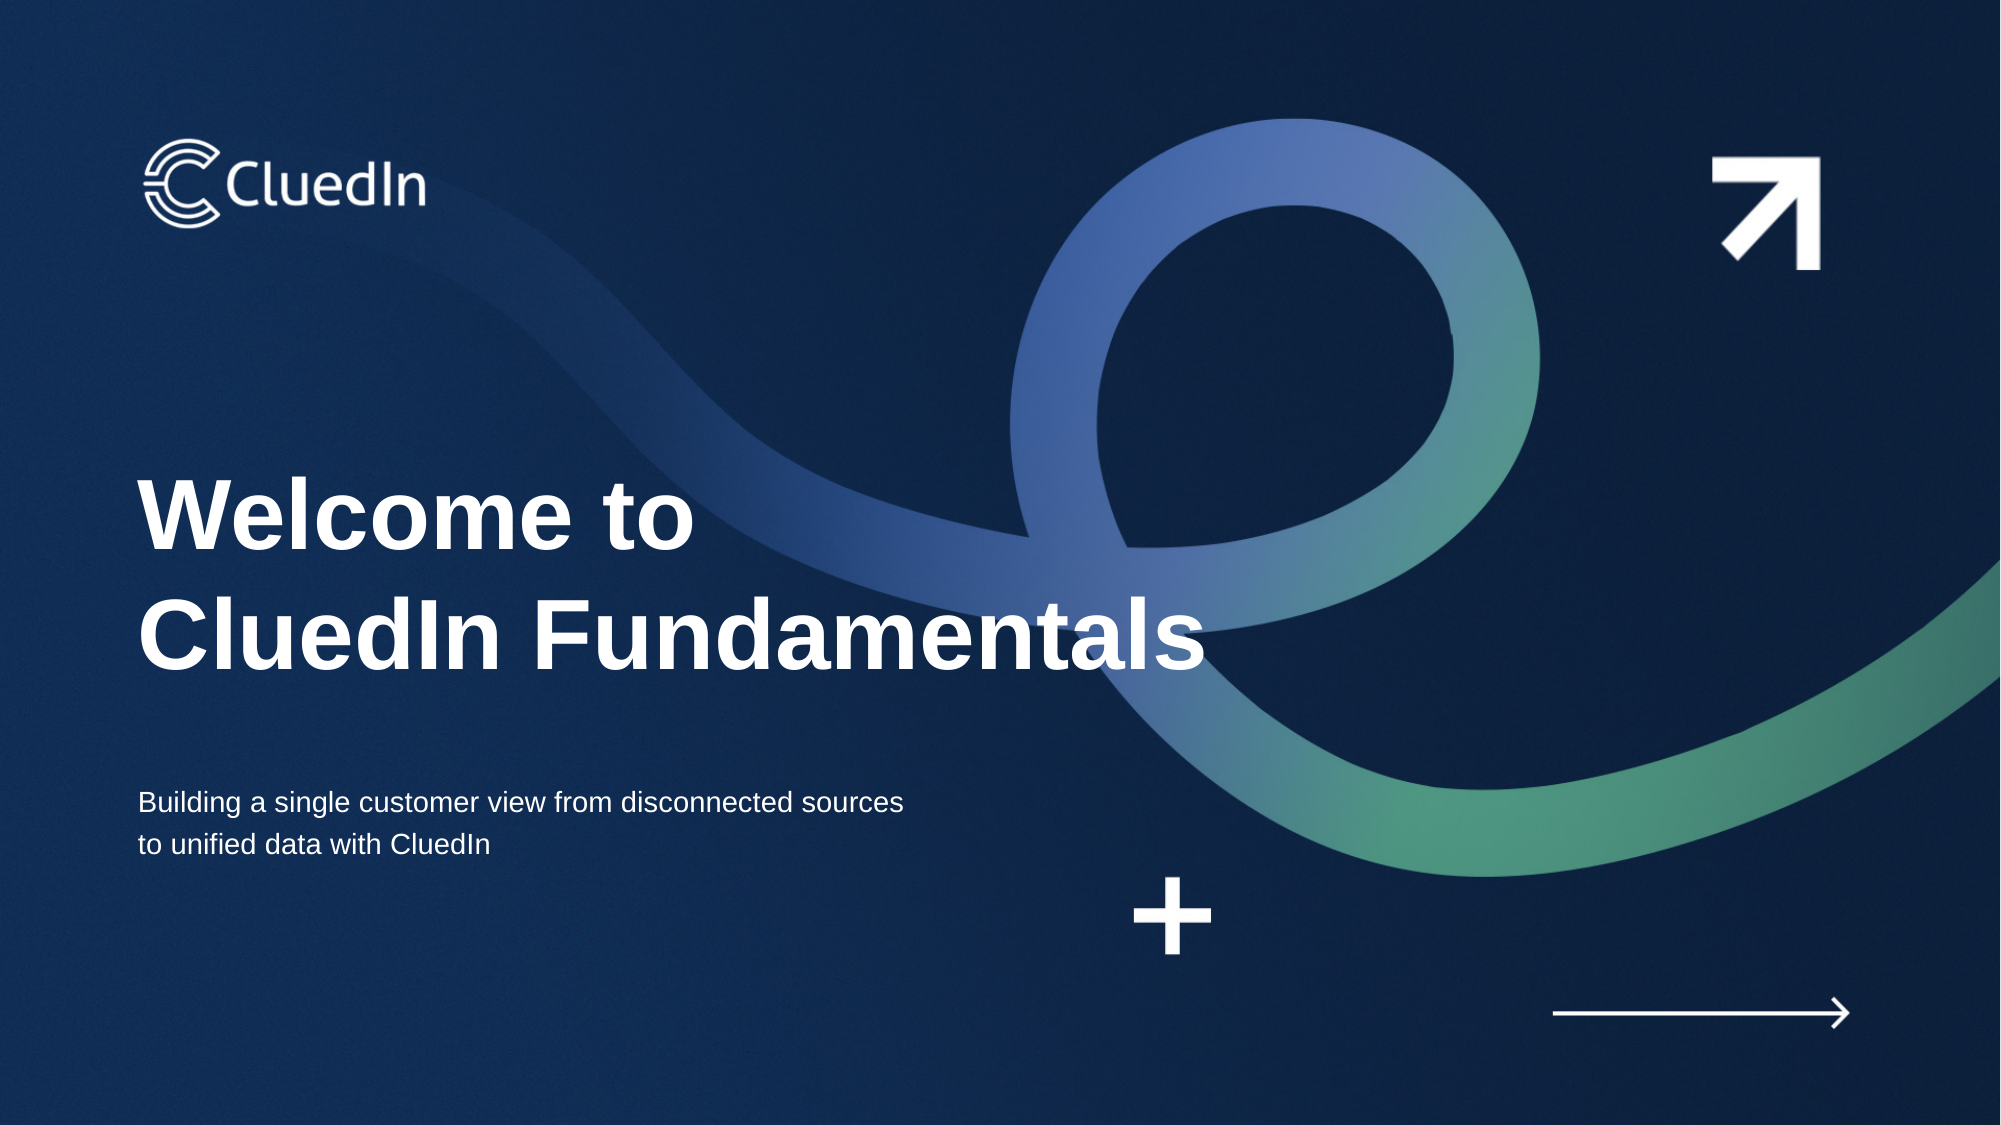

Welcome to
CluedIn Fundamentals
Building a single customer view from disconnected sources to unified data with CluedIn